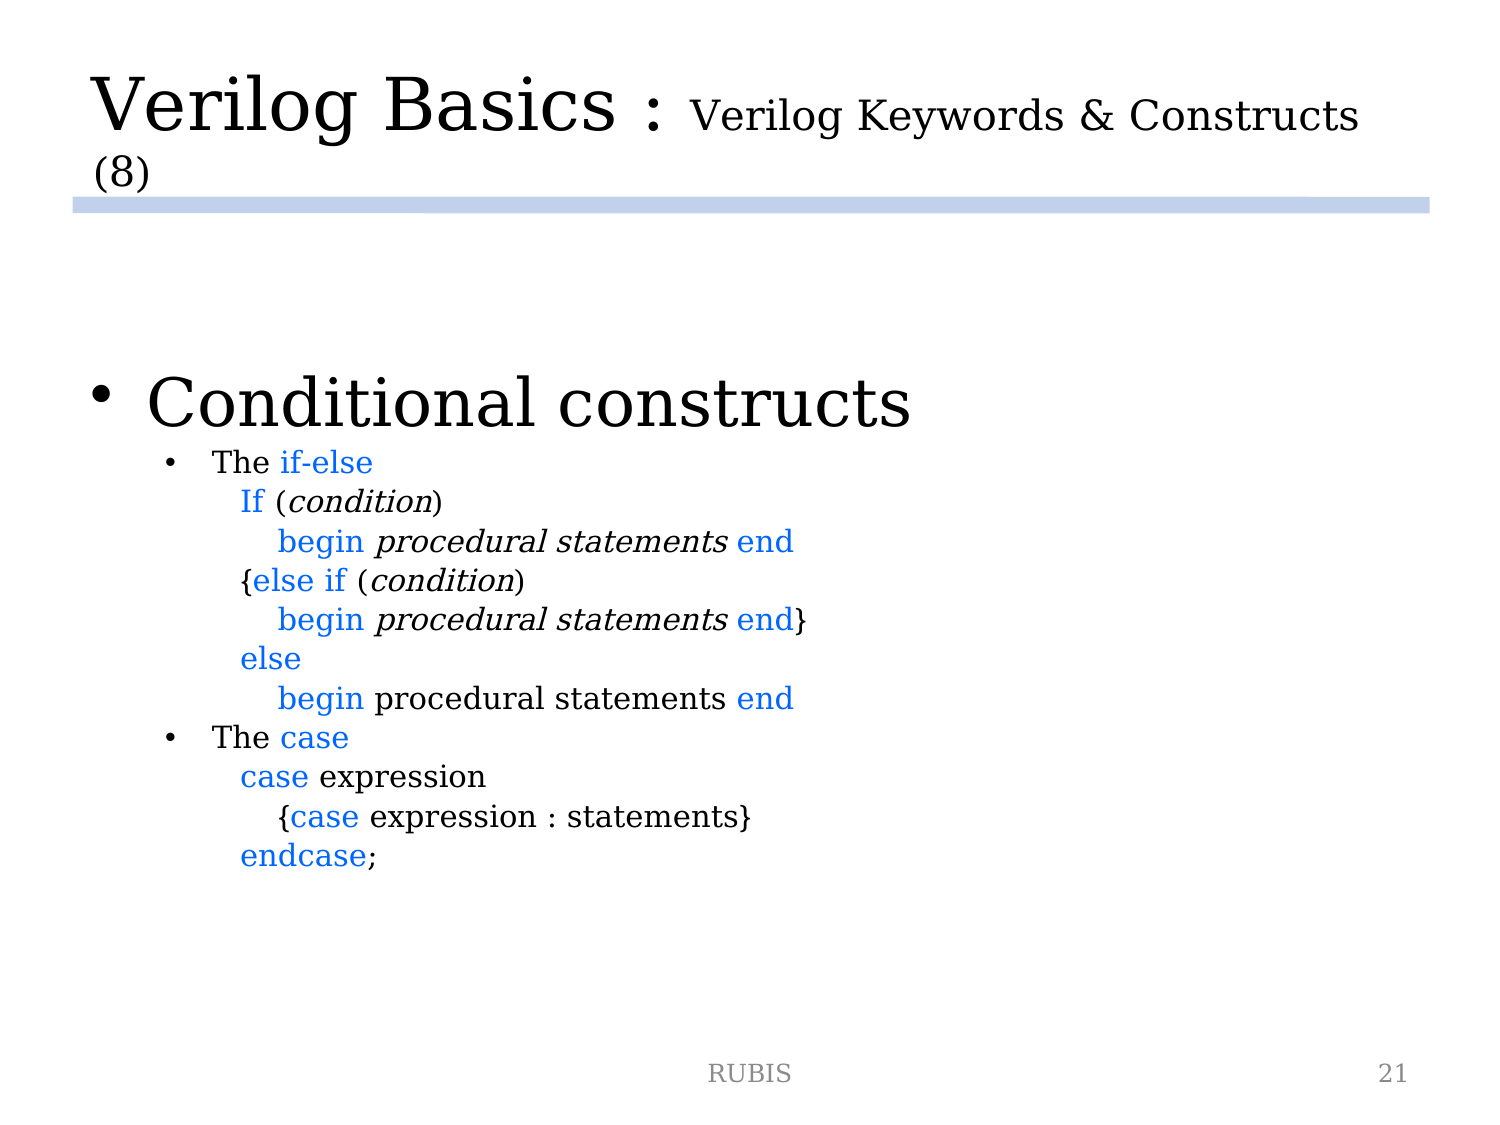

# Verilog Basics : Verilog Keywords & Constructs (8)
Conditional constructs
The if-else
If (condition)
	begin procedural statements end
{else if (condition)
	begin procedural statements end}
else
	begin procedural statements end
The case
case expression
	{case expression : statements}
endcase;
RUBIS
21